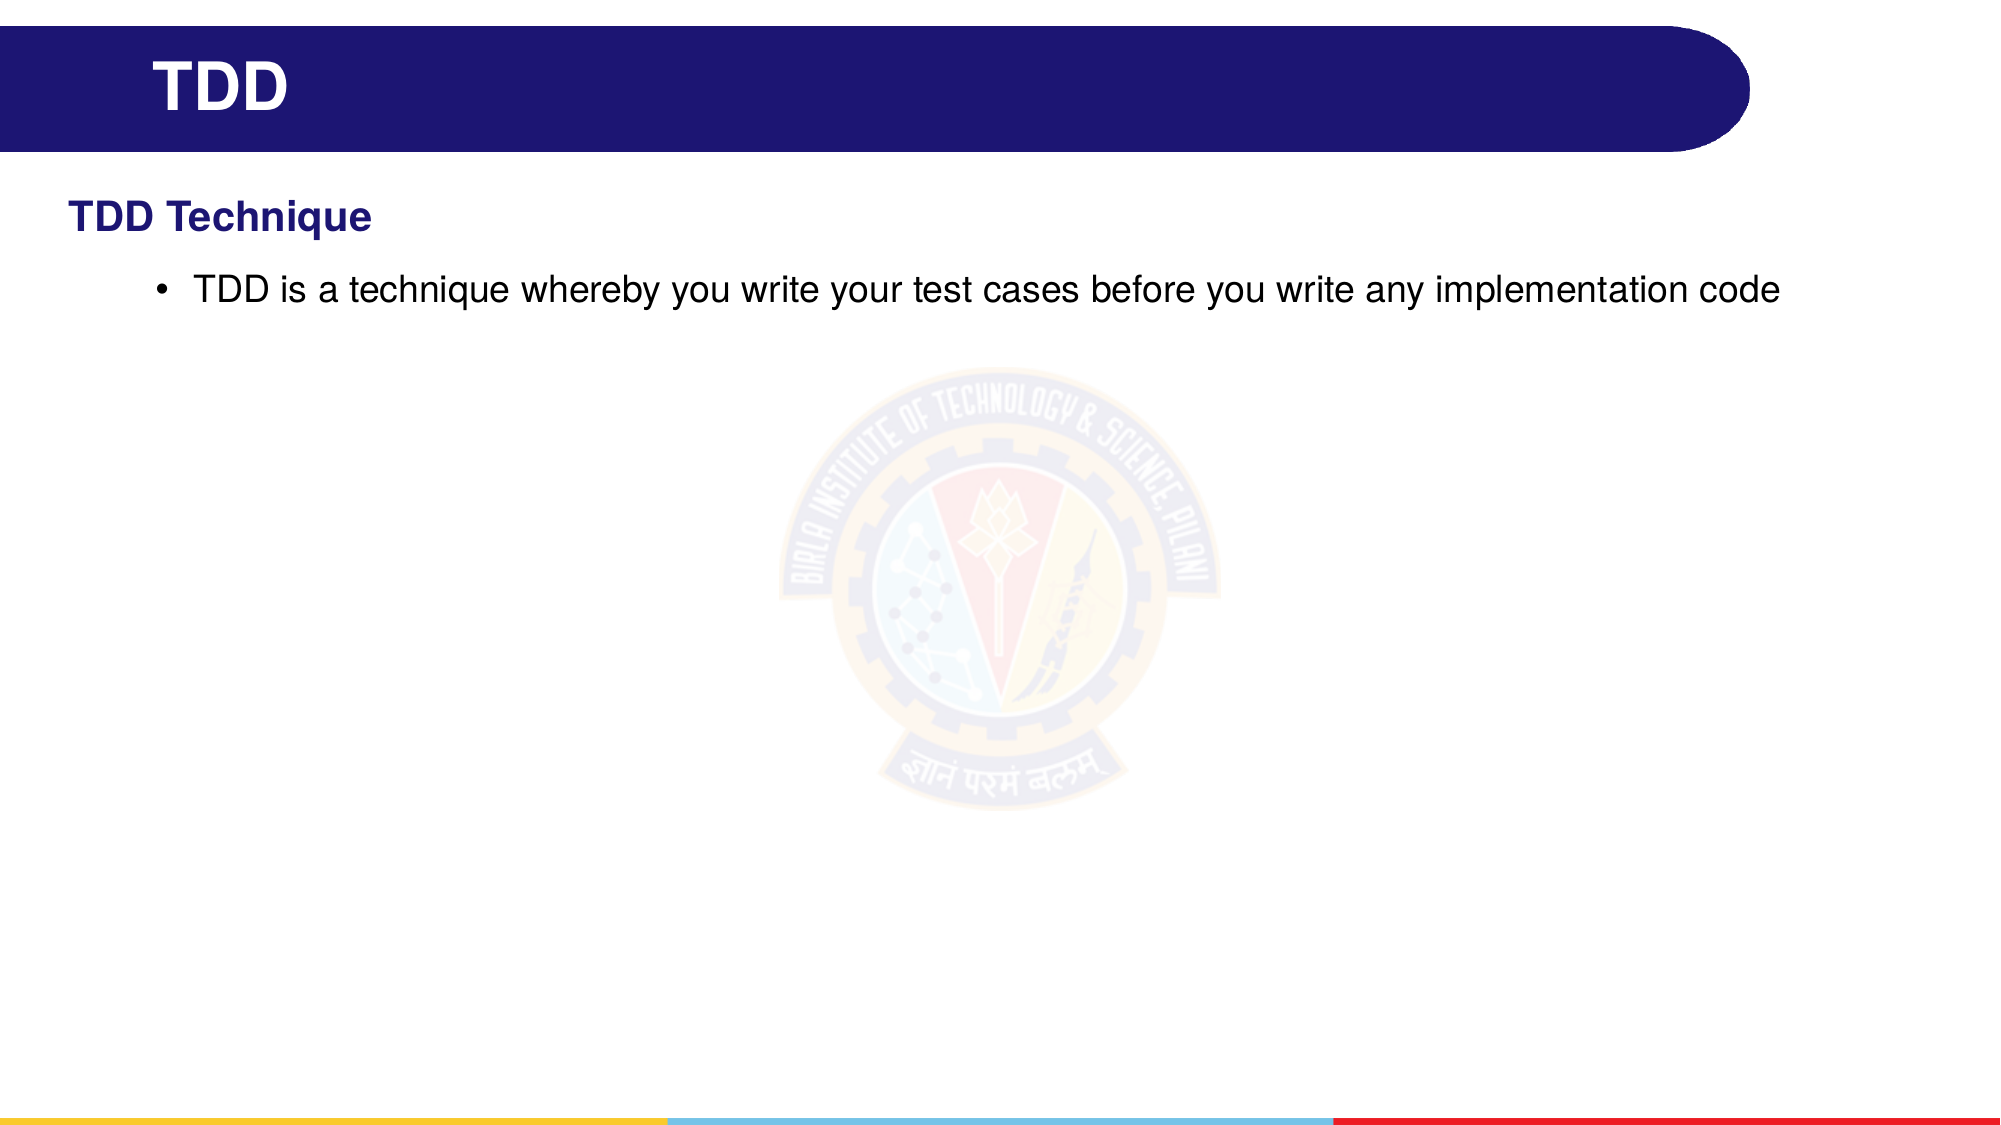

# TDD
TDD Technique
TDD is a technique whereby you write your test cases before you write any implementation code